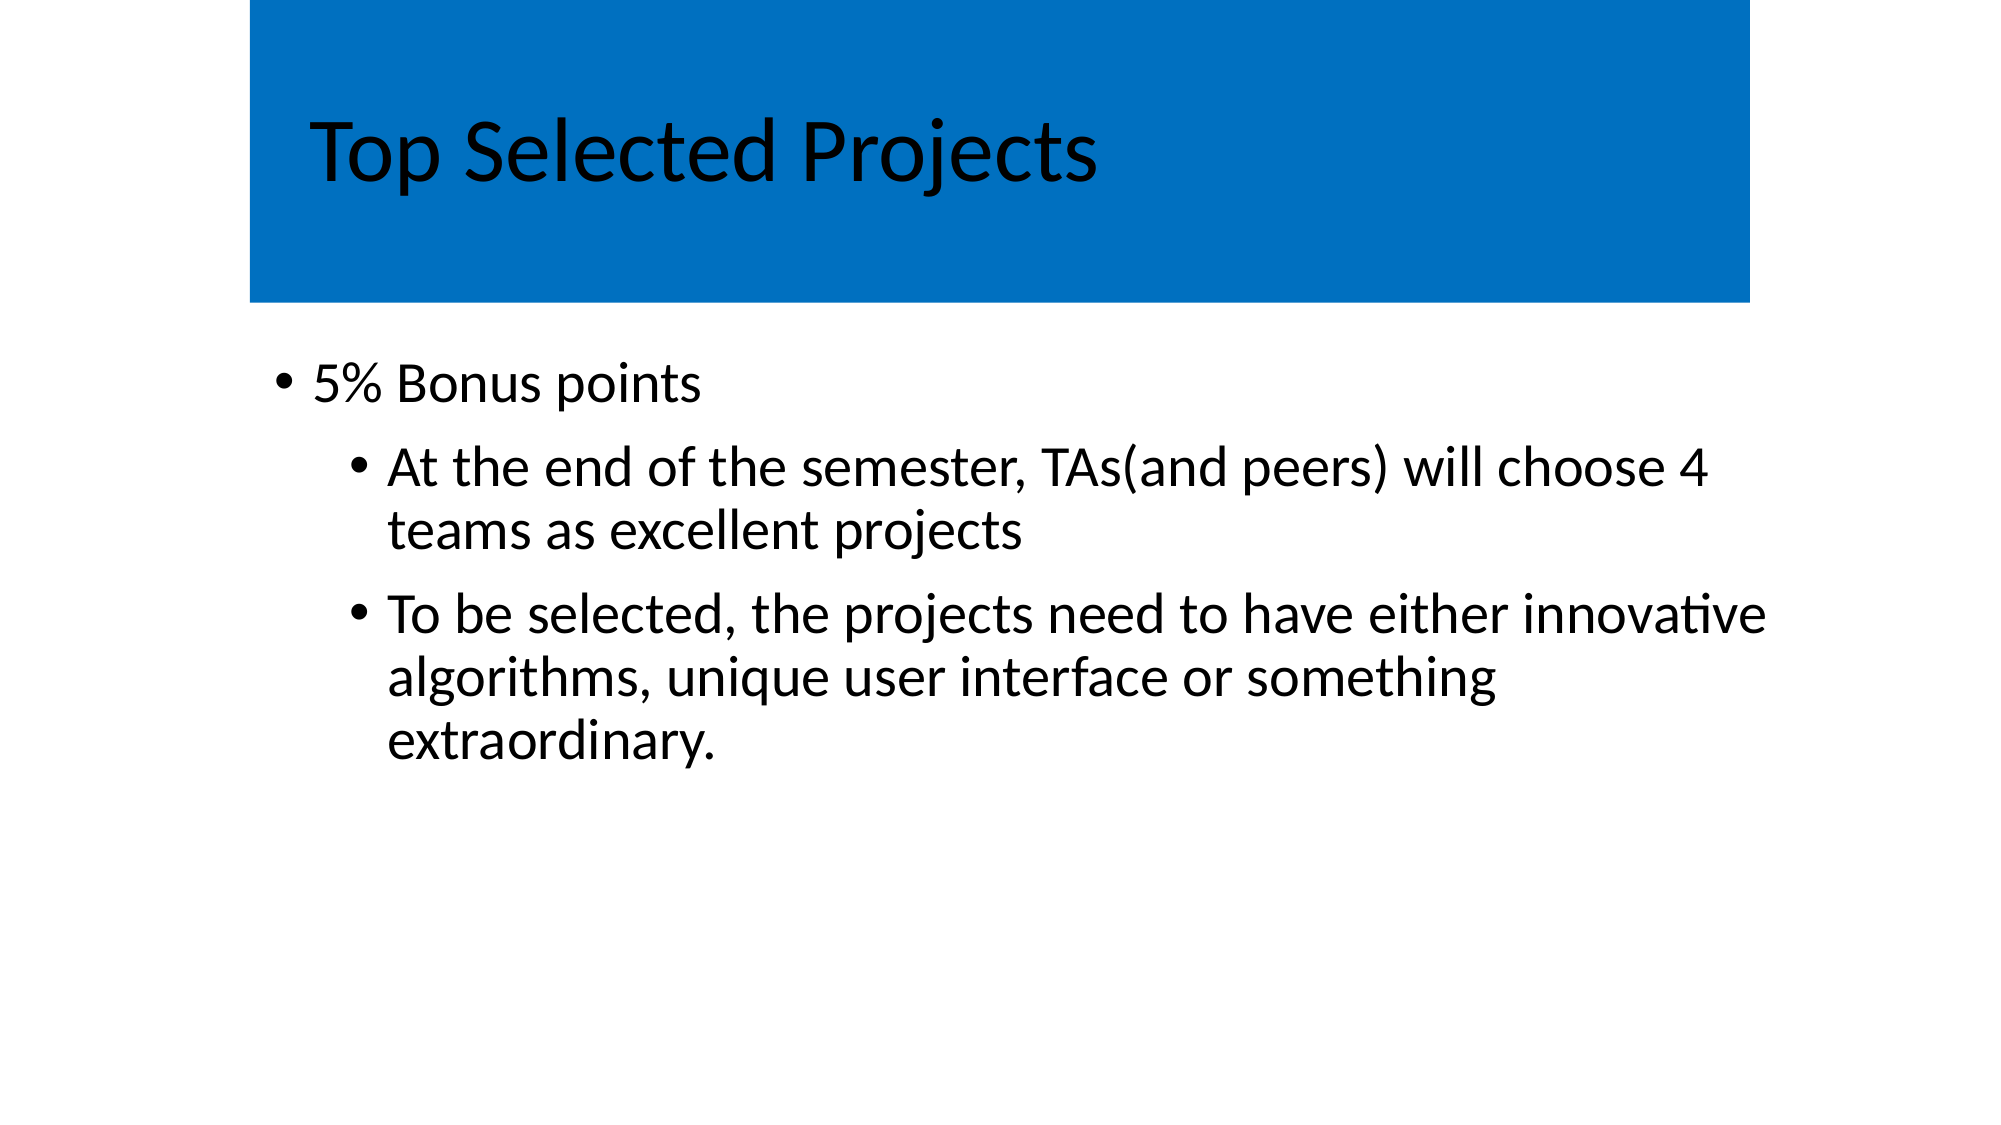

# Top Selected Projects
5% Bonus points
At the end of the semester, TAs(and peers) will choose 4 teams as excellent projects
To be selected, the projects need to have either innovative algorithms, unique user interface or something extraordinary.